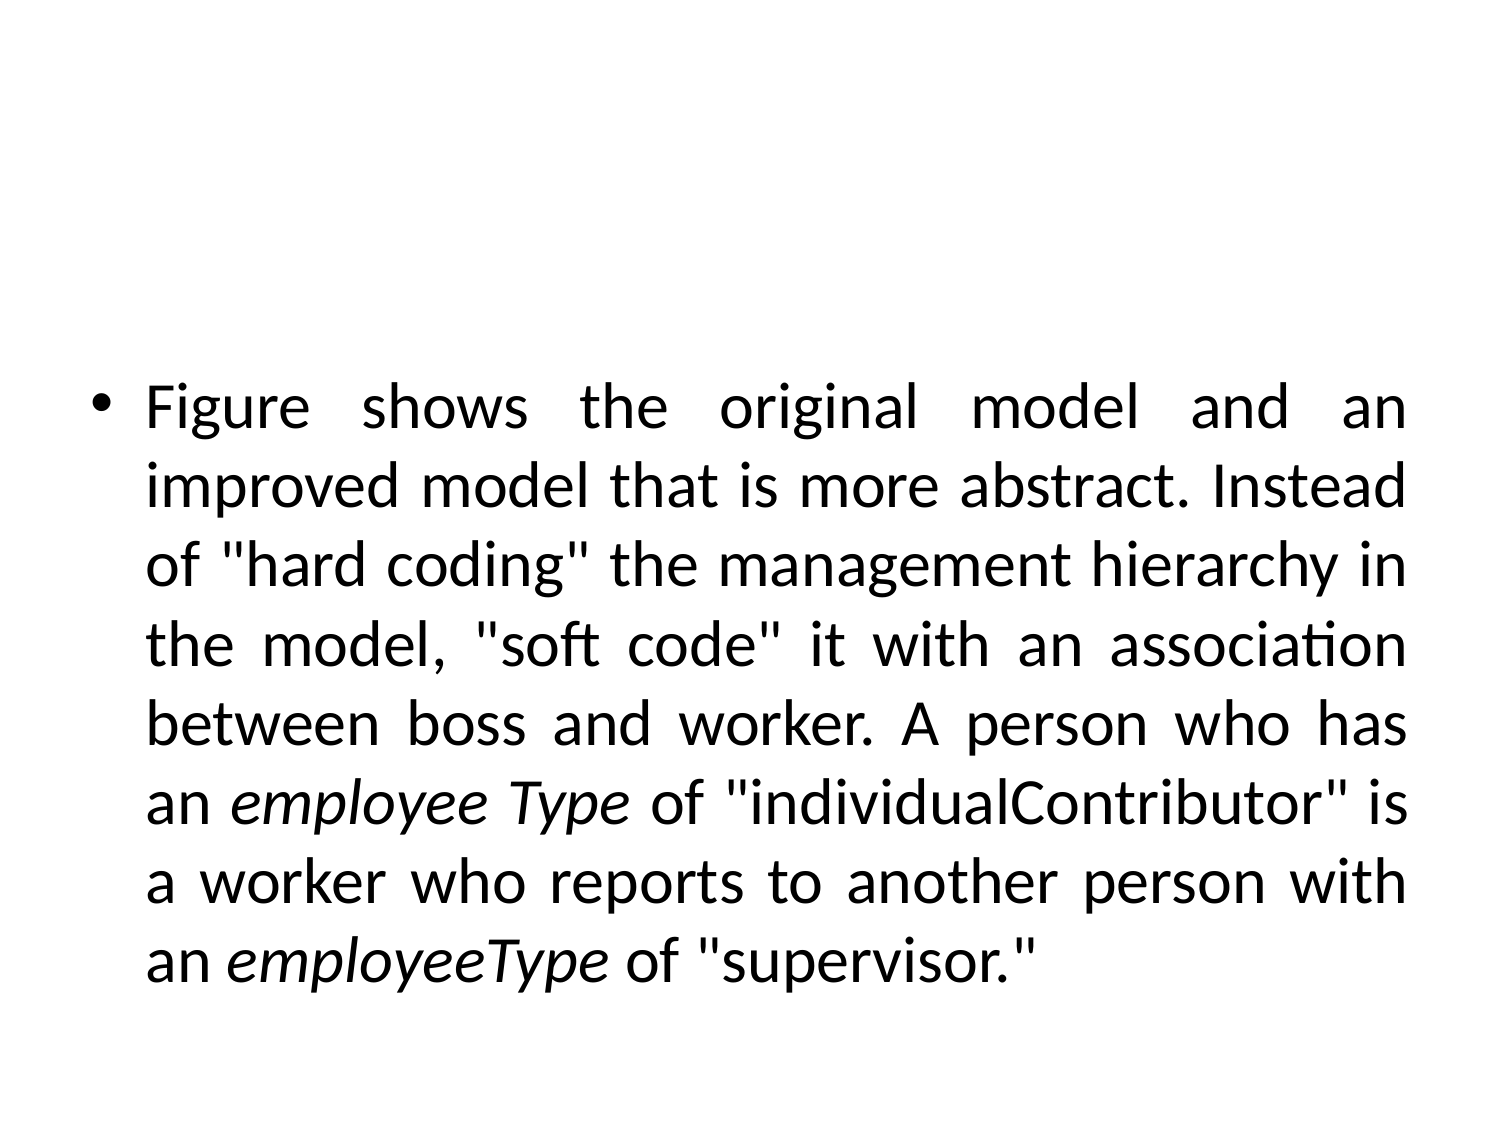

#

Figure shows the original model and an improved model that is more abstract. Instead of "hard coding" the management hierarchy in the model, "soft code" it with an association between boss and worker. A person who has an employee Type of "individualContributor" is a worker who reports to another person with an employeeType of "supervisor."